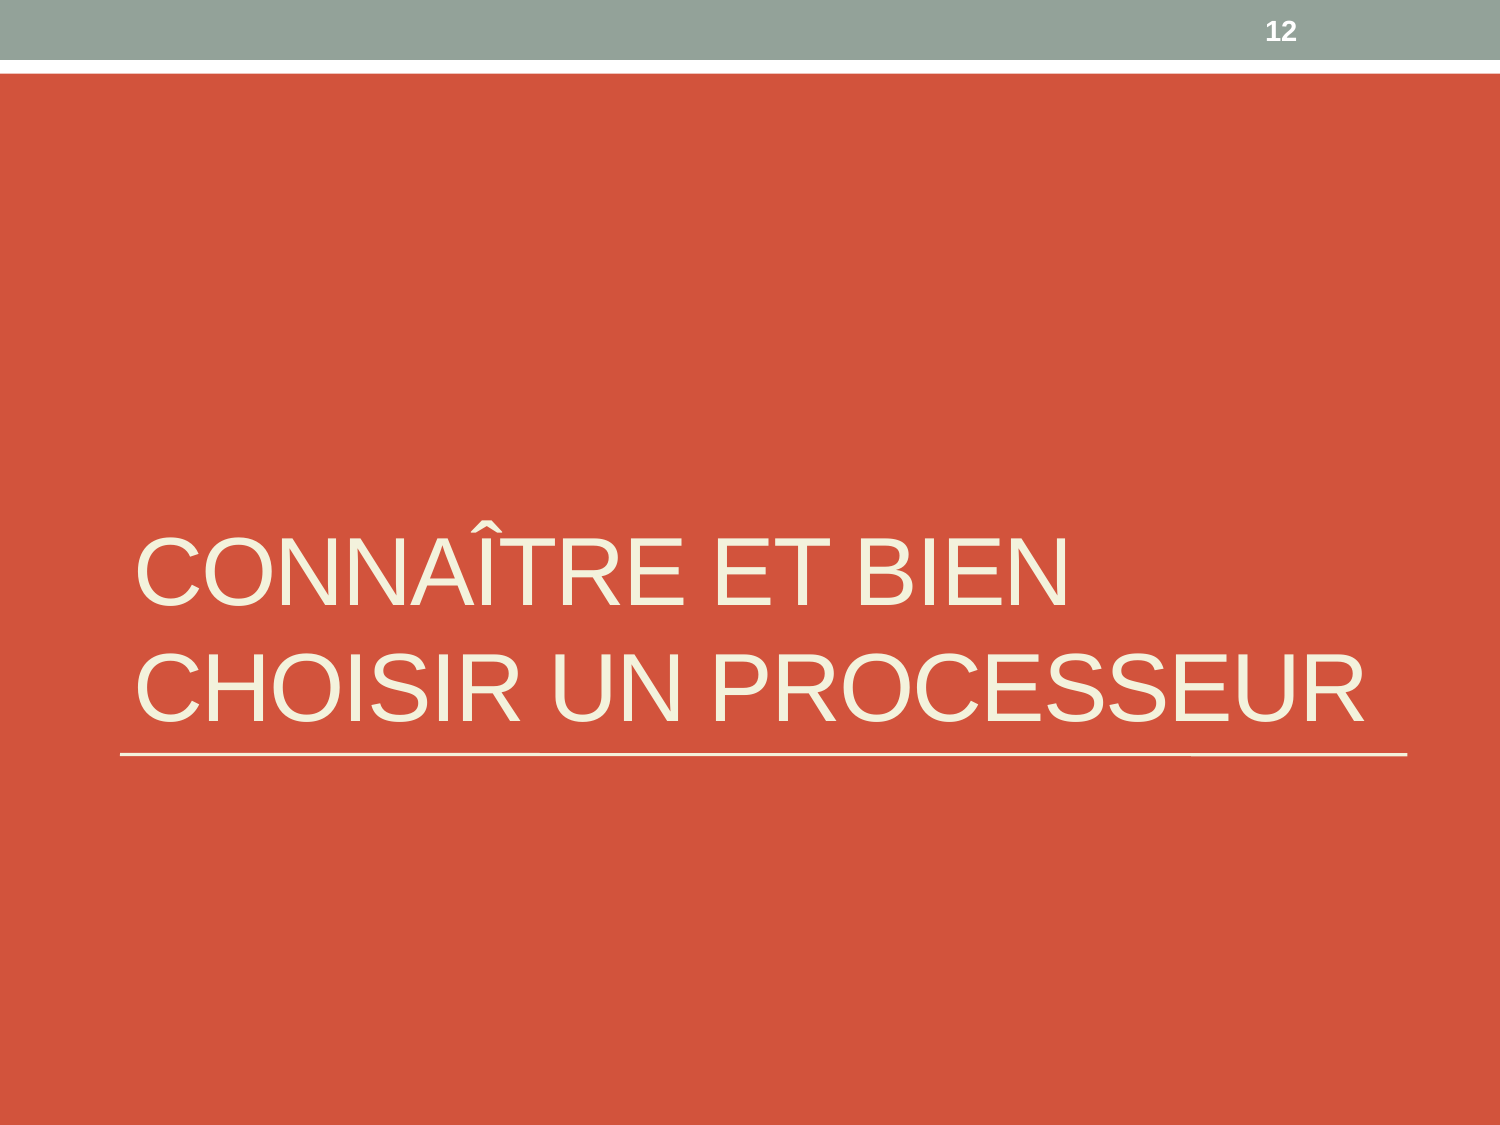

12
# Connaître et bien choisir un processeur